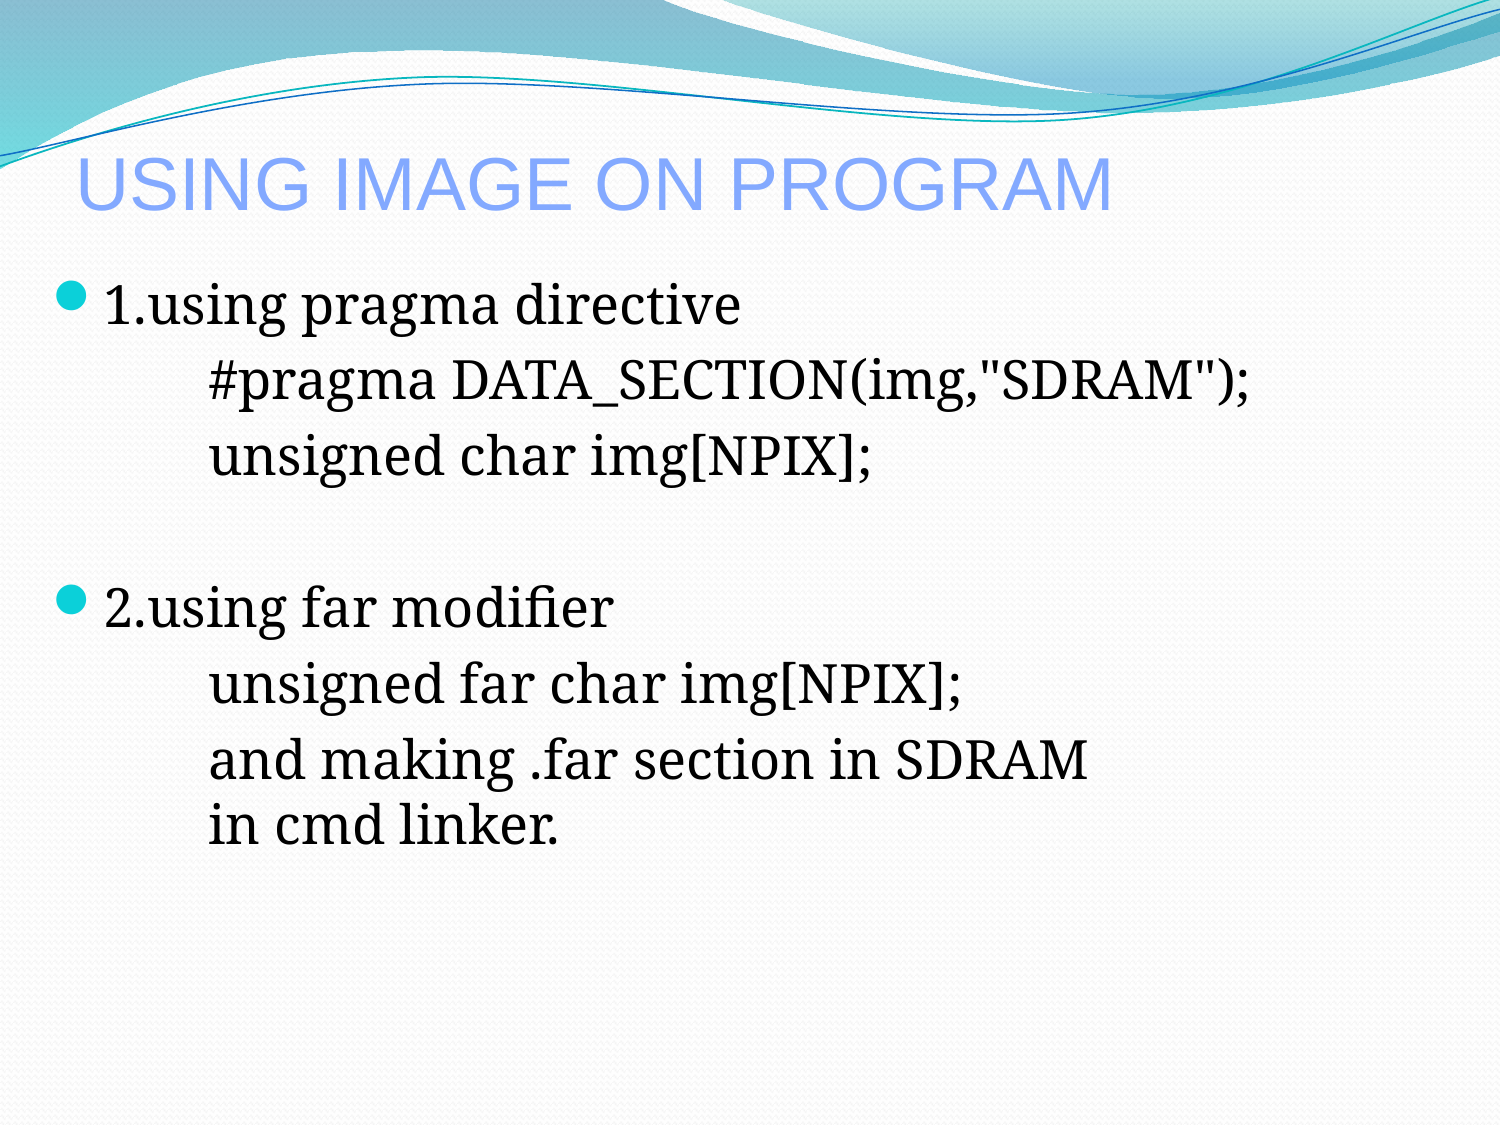

# Using Image on Program
1.using pragma directive
	#pragma DATA_SECTION(img,"SDRAM");
	unsigned char img[NPIX];

2.using far modifier
	unsigned far char img[NPIX];
	and making .far section in SDRAM
	in cmd linker.